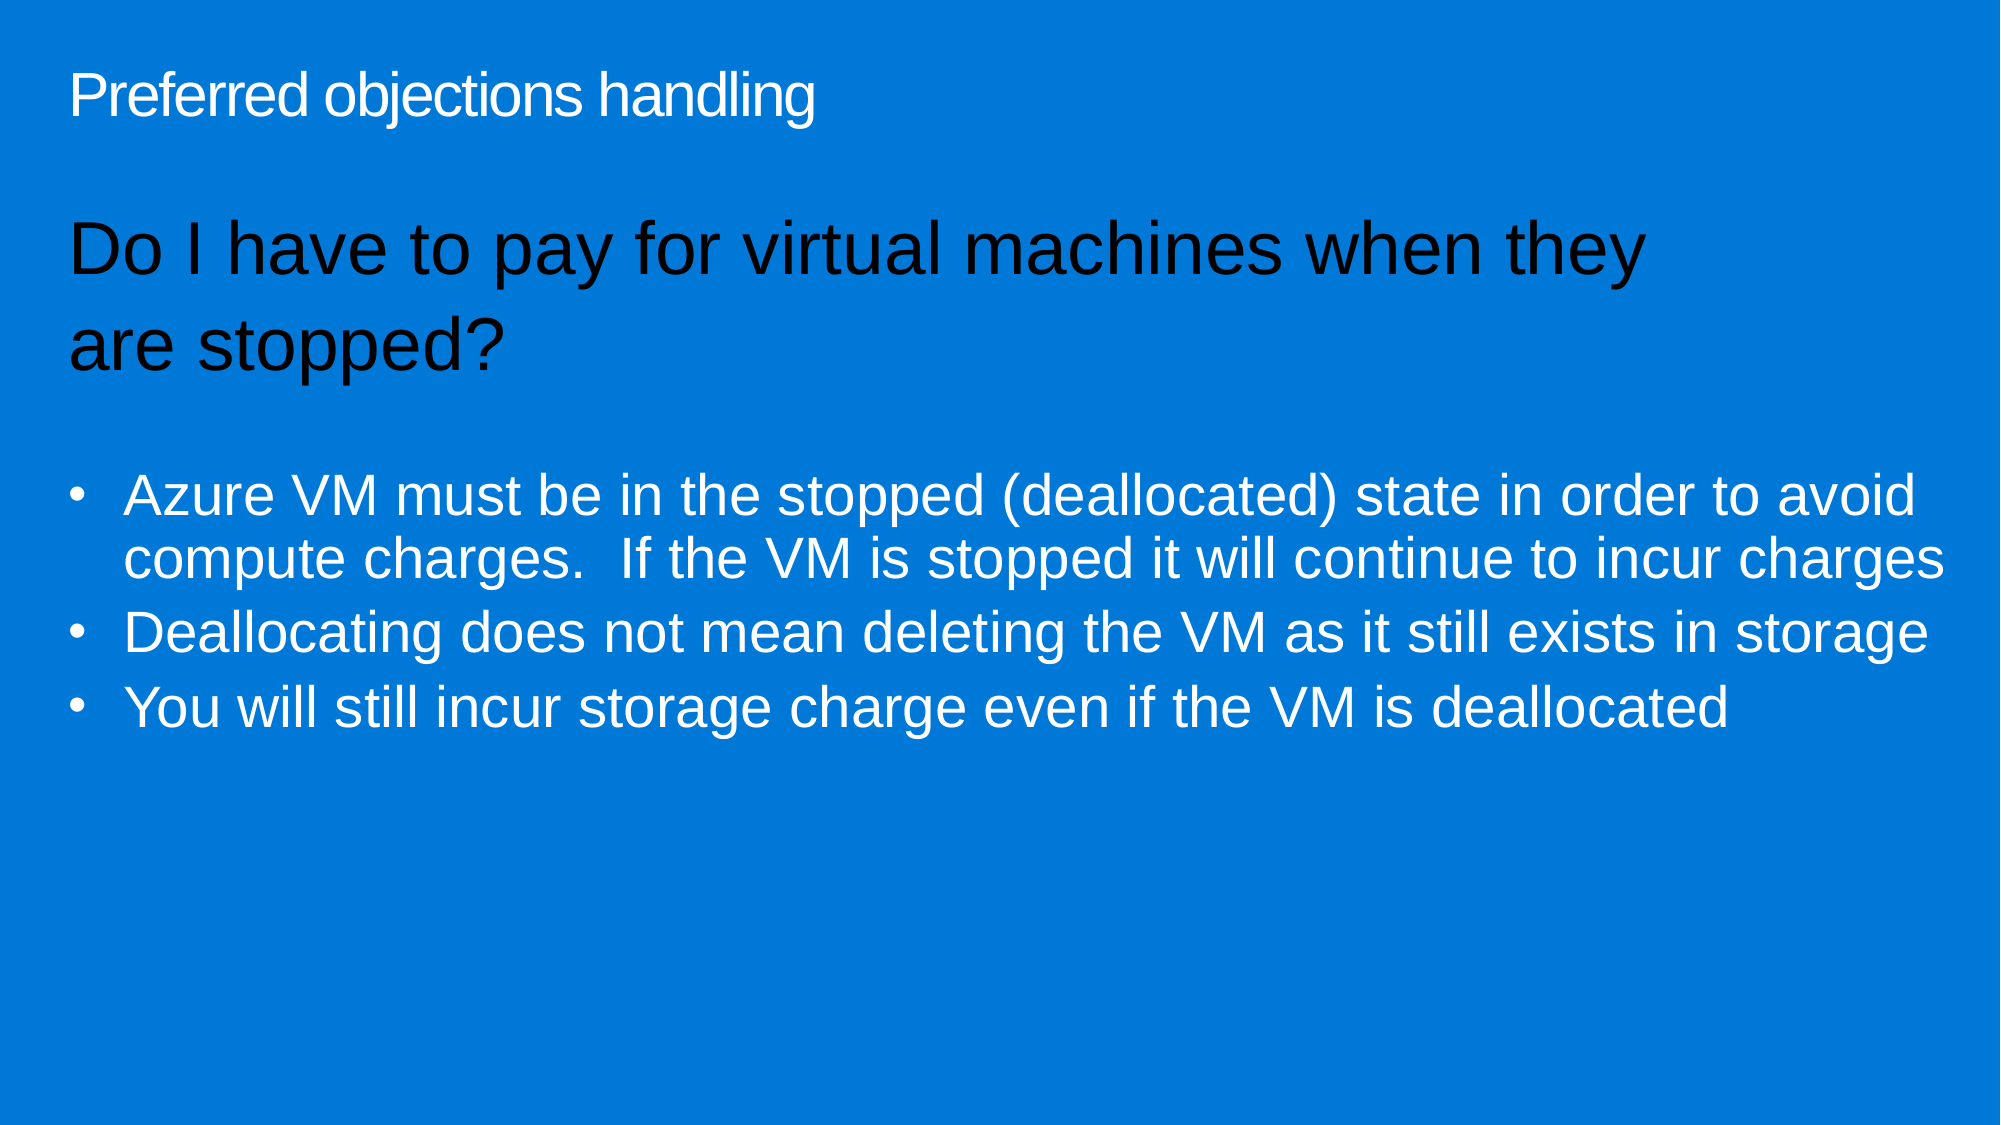

# Preferred objections handling
Do I have to pay for virtual machines when they
are stopped?

Azure VM must be in the stopped (deallocated) state in order to avoid compute charges.  If the VM is stopped it will continue to incur charges
Deallocating does not mean deleting the VM as it still exists in storage
You will still incur storage charge even if the VM is deallocated